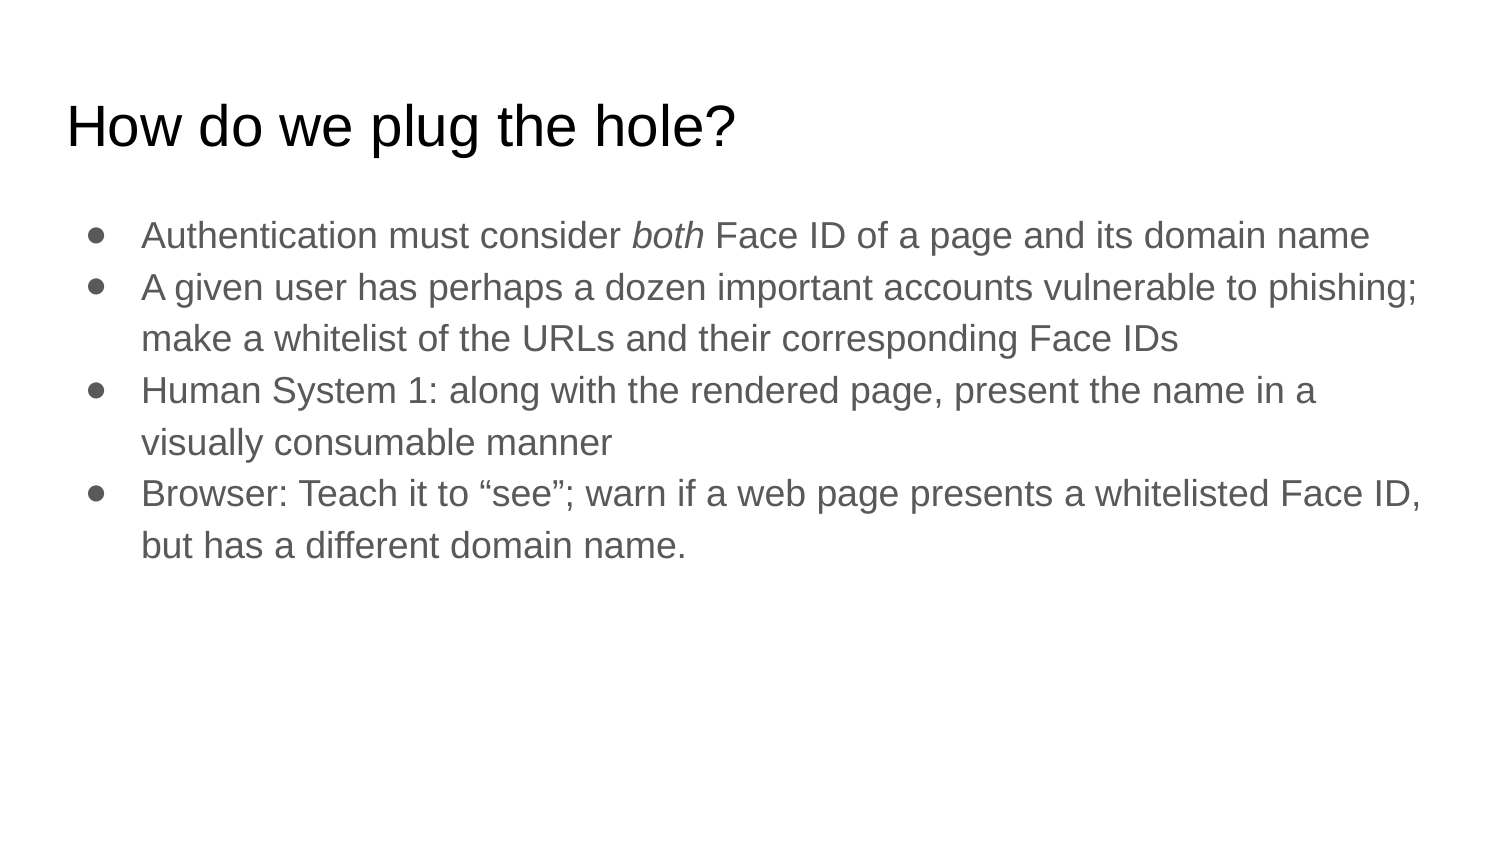

# How do we plug the hole?
Authentication must consider both Face ID of a page and its domain name
A given user has perhaps a dozen important accounts vulnerable to phishing; make a whitelist of the URLs and their corresponding Face IDs
Human System 1: along with the rendered page, present the name in a visually consumable manner
Browser: Teach it to “see”; warn if a web page presents a whitelisted Face ID, but has a different domain name.